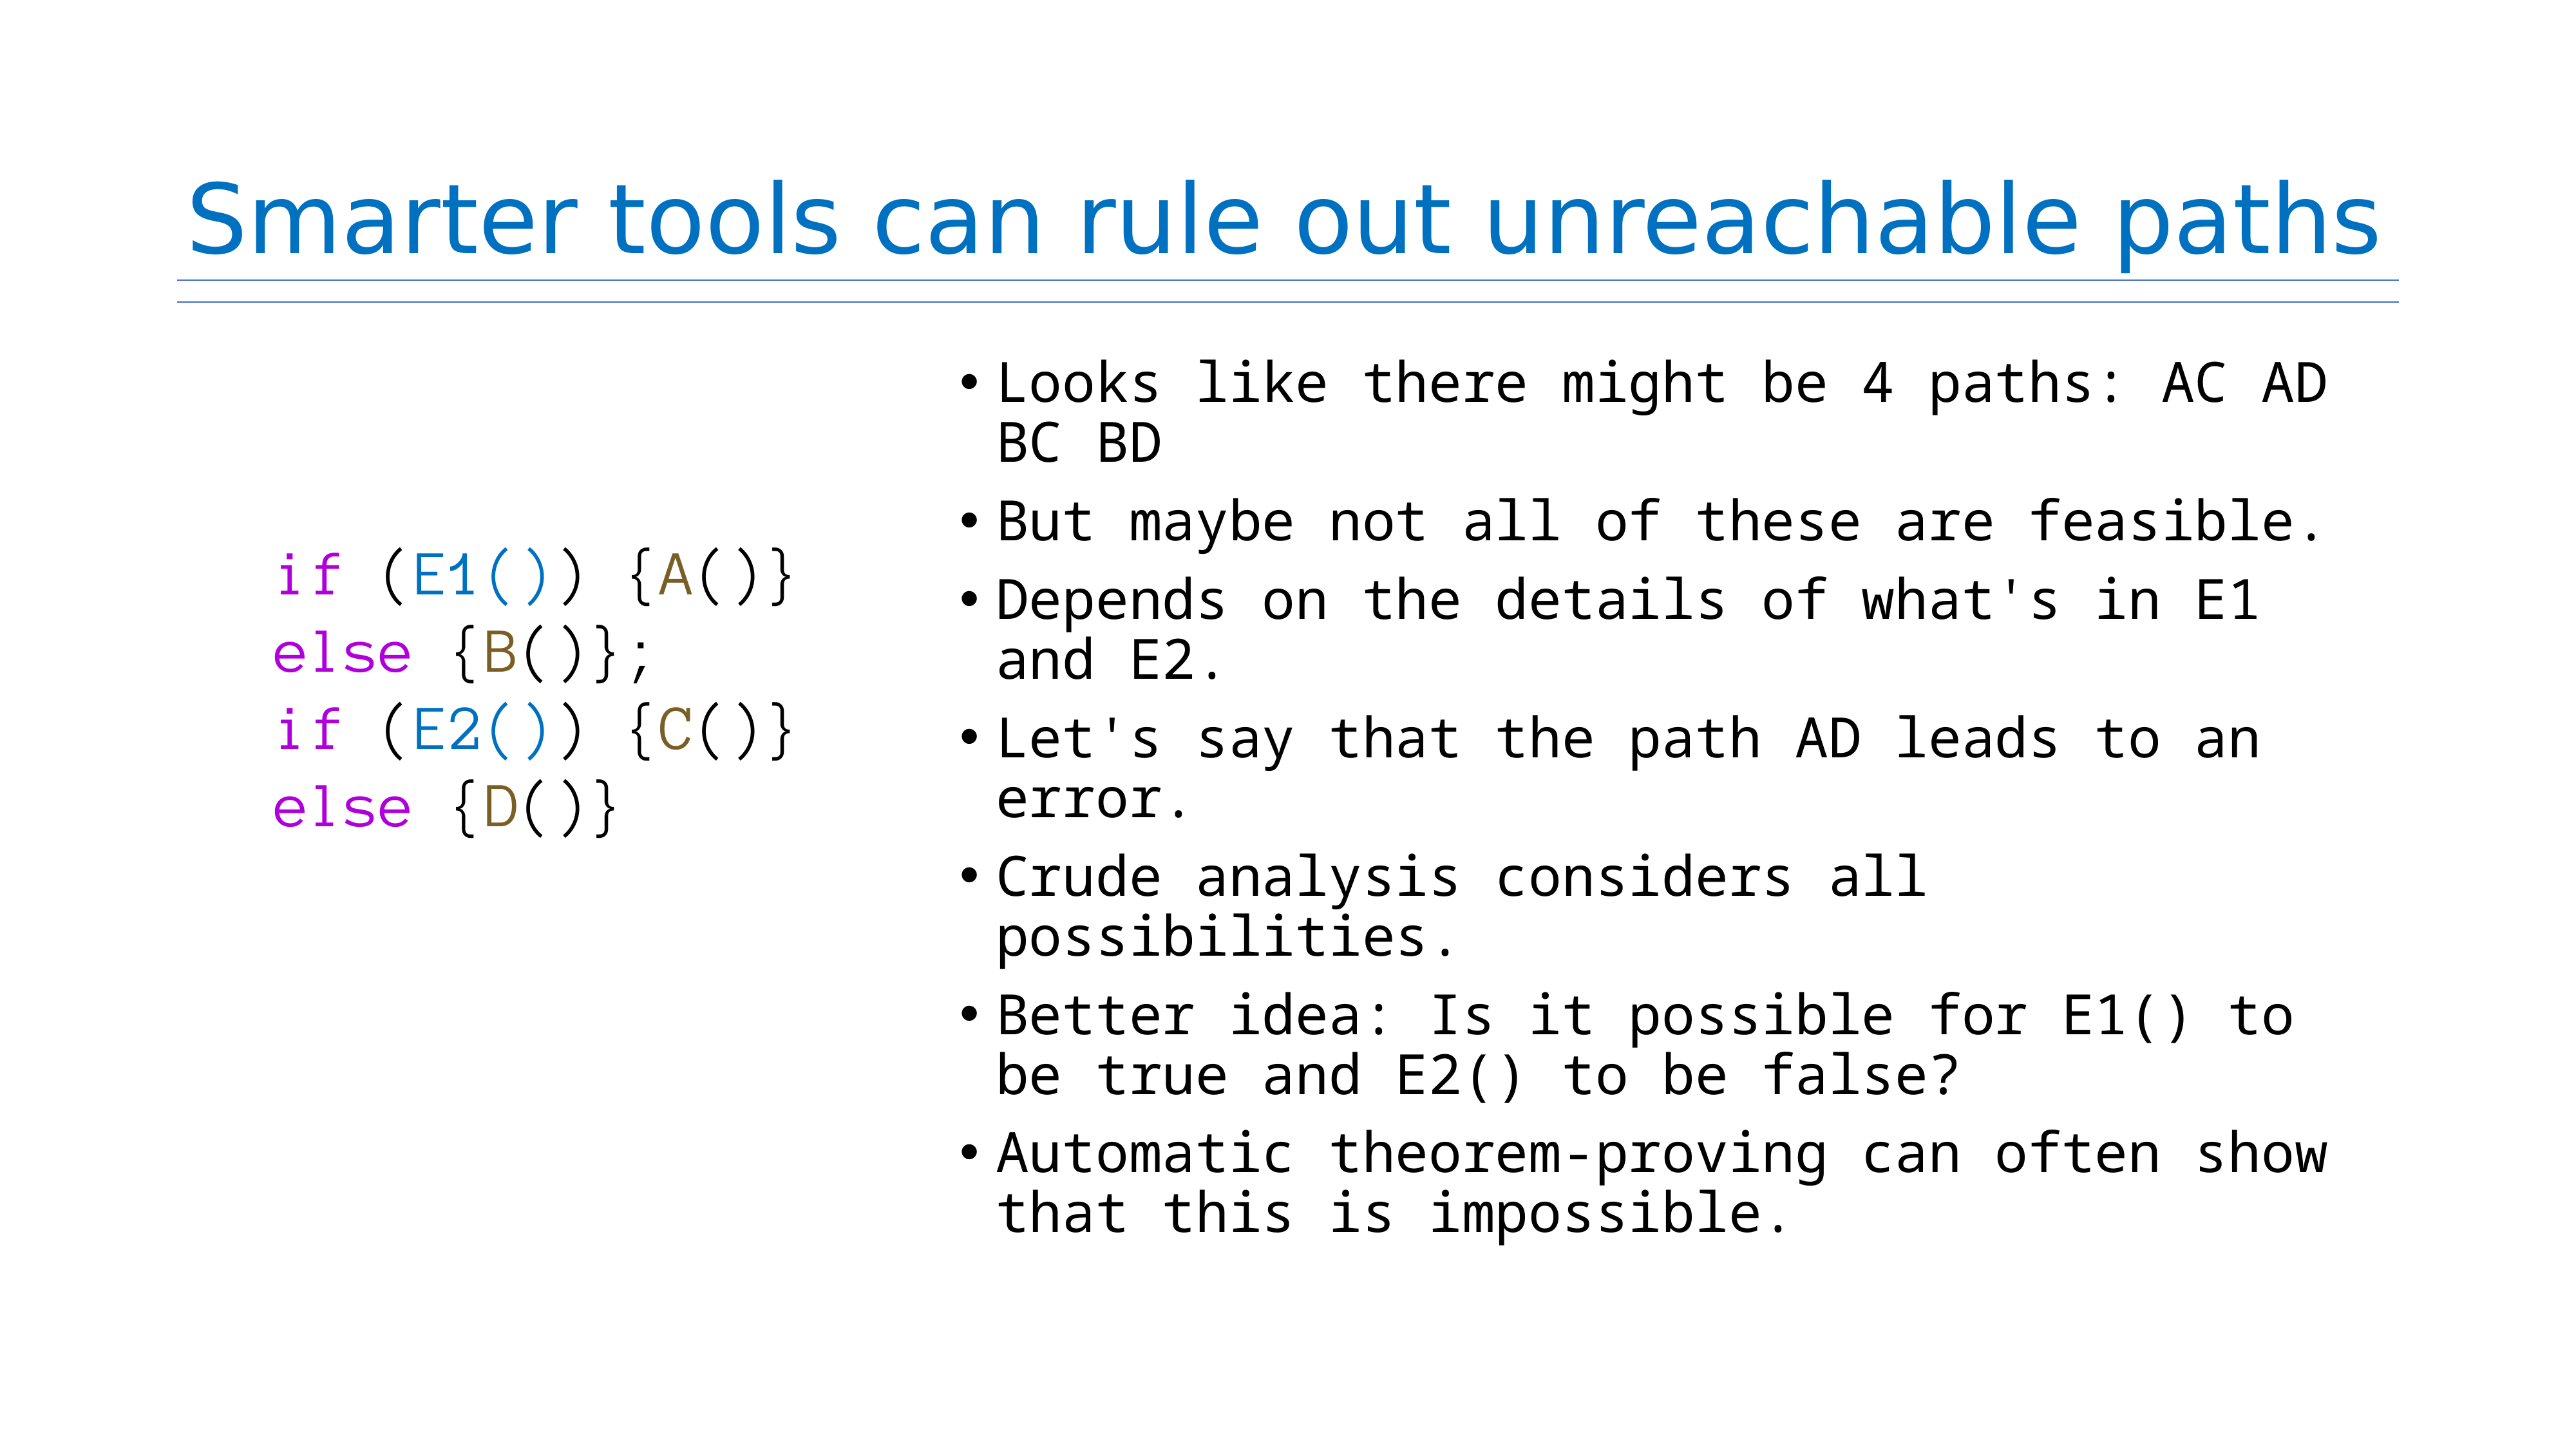

# Smarter tools can rule out unreachable paths
Looks like there might be 4 paths: AC AD BC BD
But maybe not all of these are feasible.
Depends on the details of what's in E1 and E2.
Let's say that the path AD leads to an error.
Crude analysis considers all possibilities.
Better idea: Is it possible for E1() to be true and E2() to be false?
Automatic theorem-proving can often show that this is impossible.

if (E1()) {A()}
else {B()};
if (E2()) {C()}
else {D()}